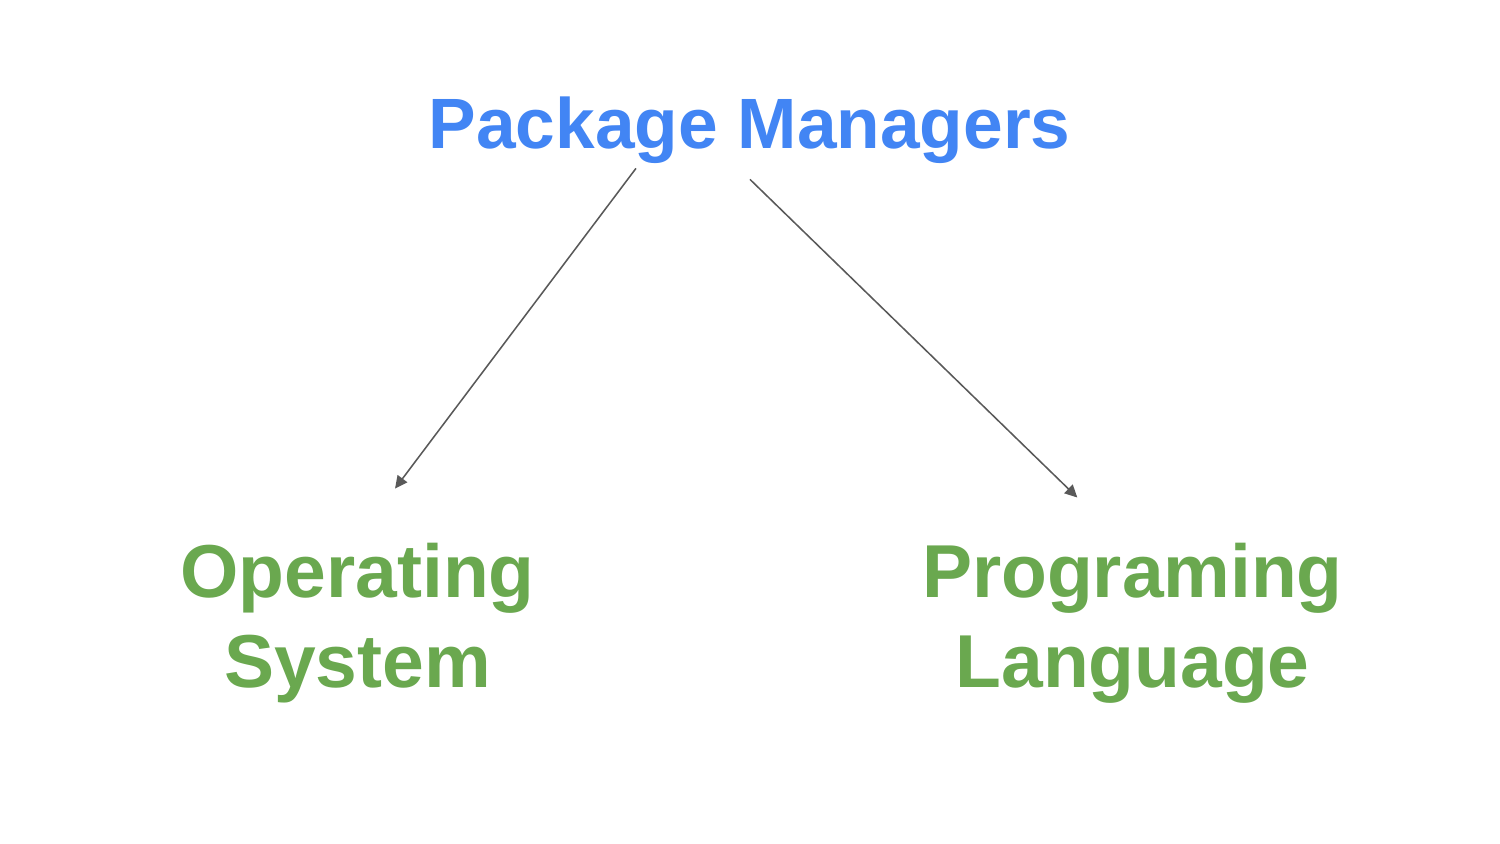

# Package Managers
Operating System
Programing Language